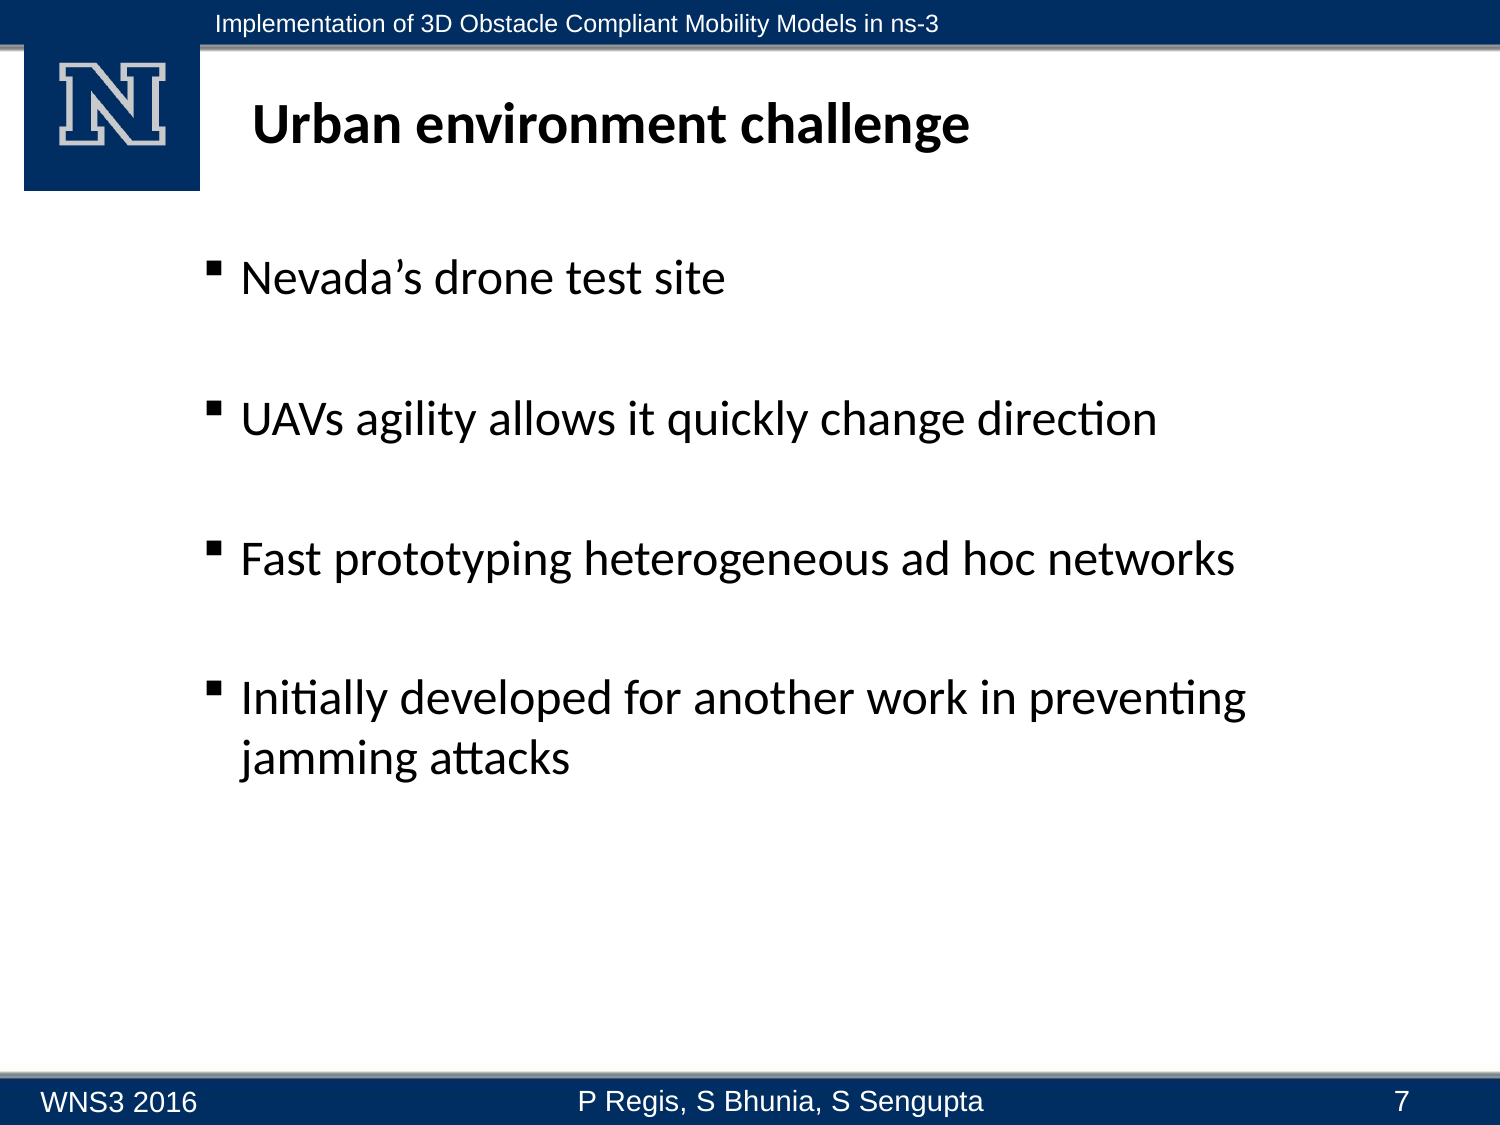

# Urban environment challenge
Nevada’s drone test site

UAVs agility allows it quickly change direction

Fast prototyping heterogeneous ad hoc networks

Initially developed for another work in preventing jamming attacks
7